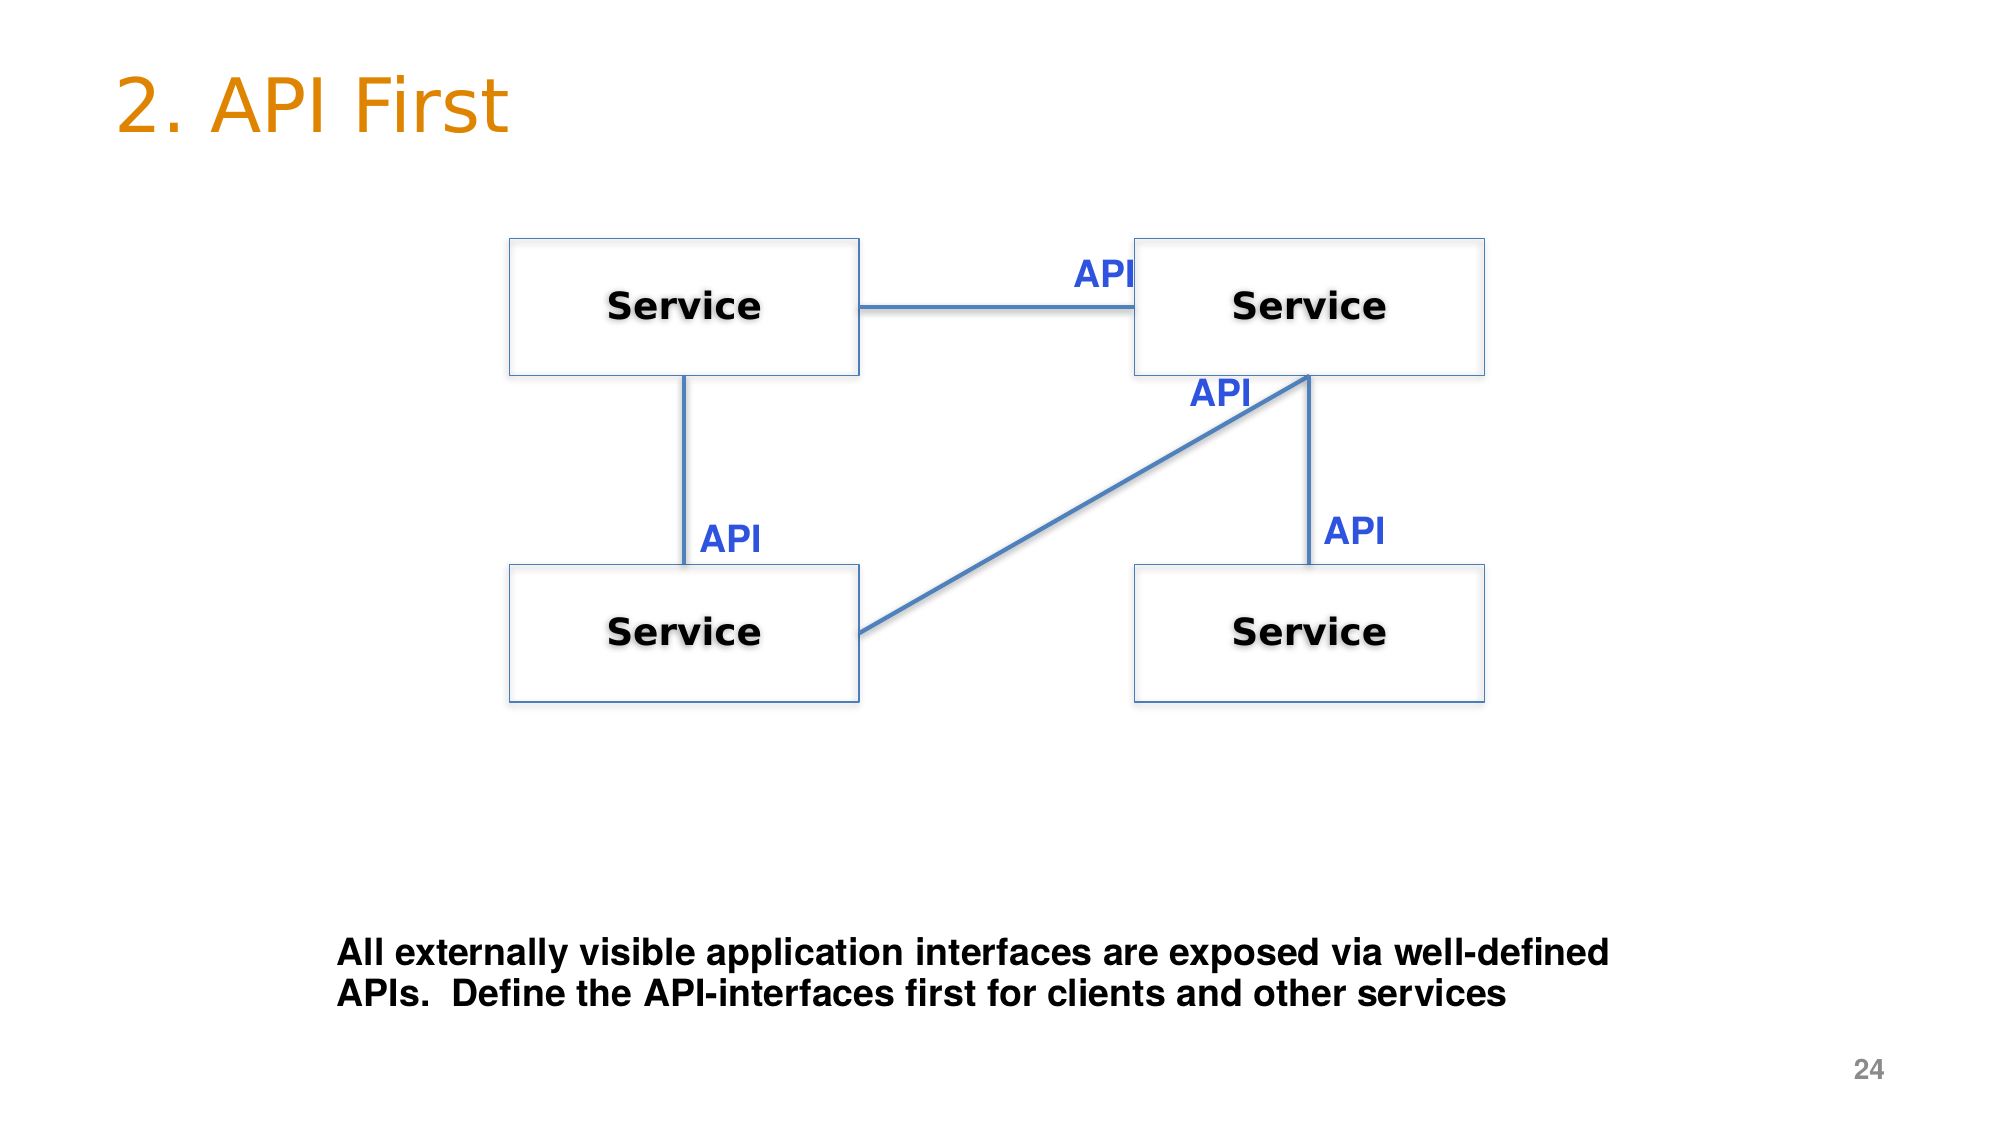

# 2. API First
Service
Service
API
API
API
API
Service
Service
All externally visible application interfaces are exposed via well-defined APIs.  Define the API-interfaces first for clients and other services

24